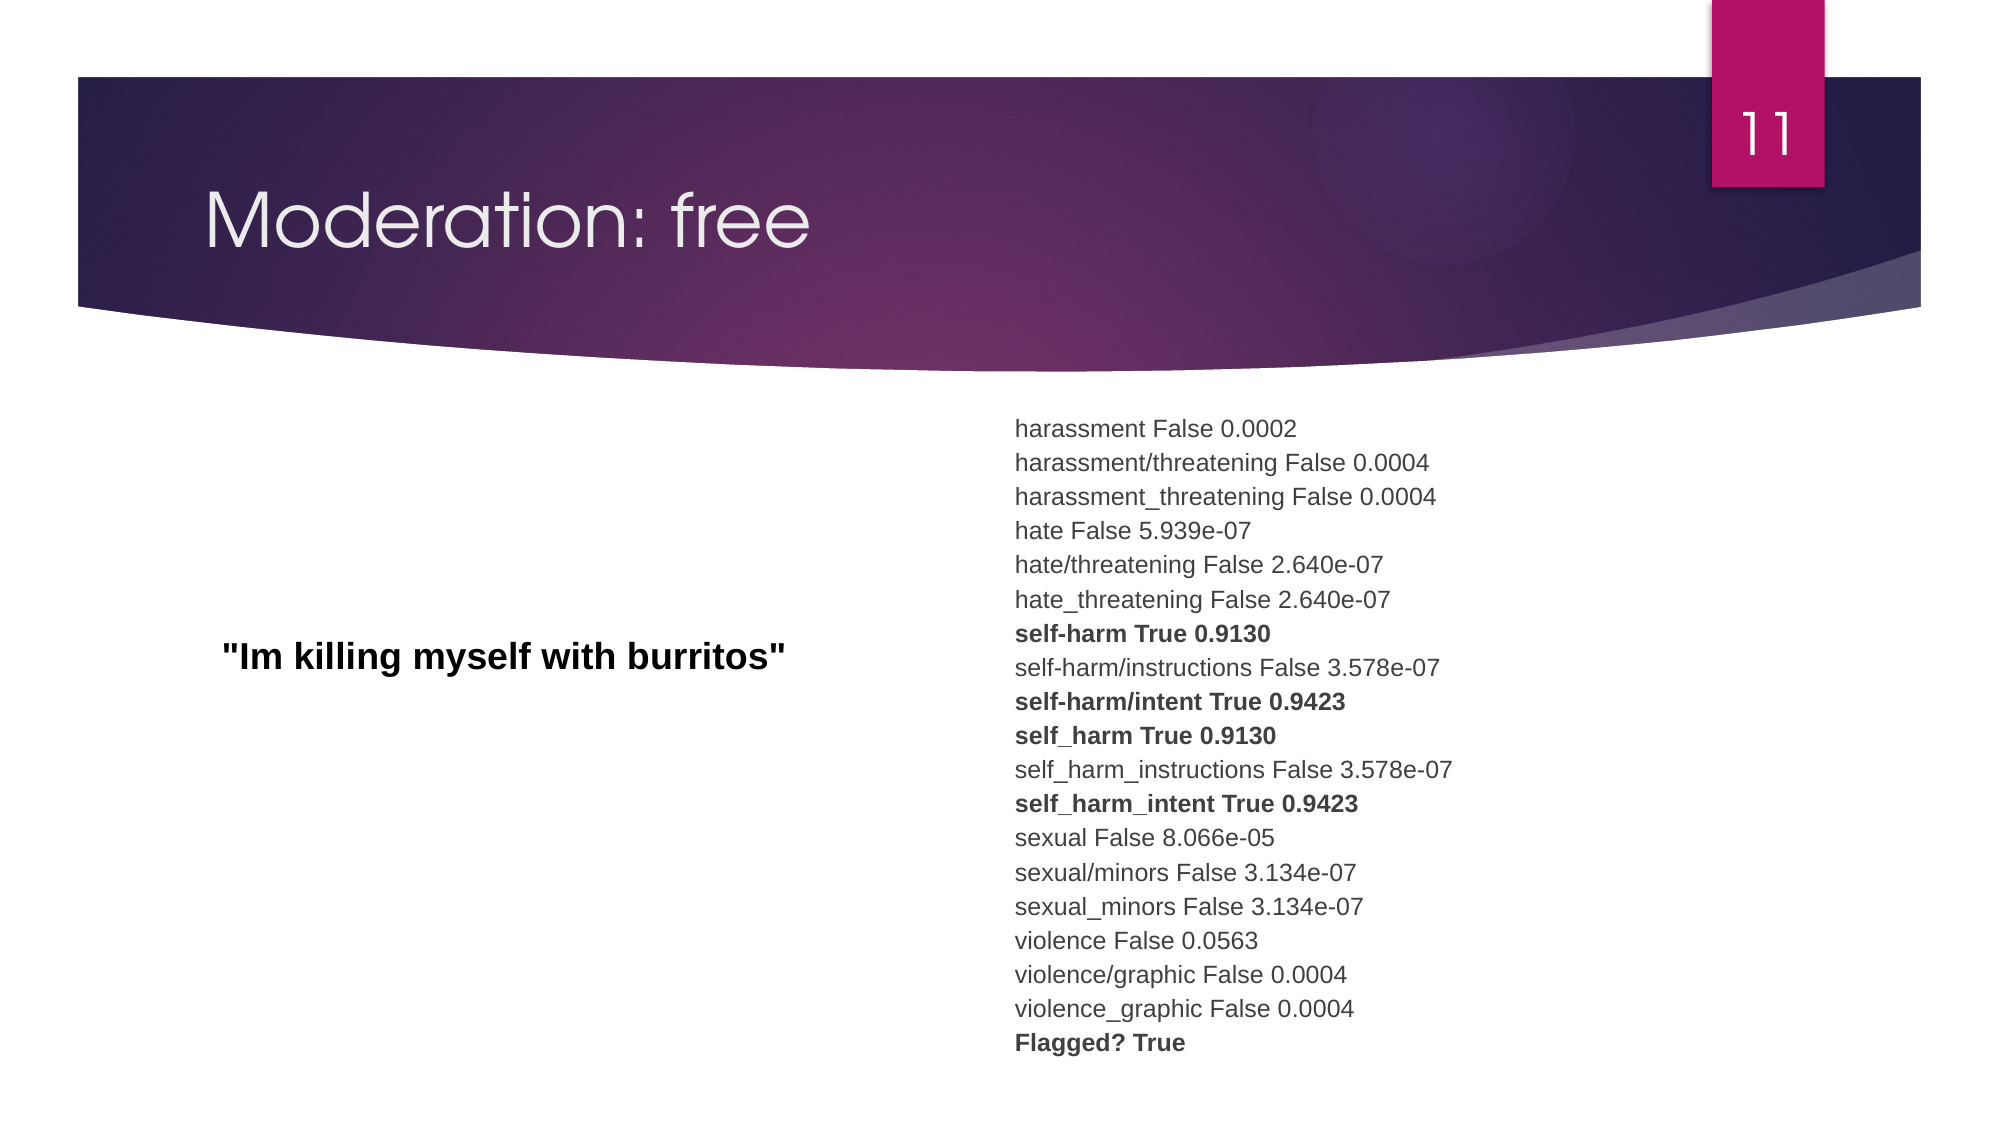

11
# Moderation: free
harassment False 0.0002
harassment/threatening False 0.0004
harassment_threatening False 0.0004
hate False 5.939e-07
hate/threatening False 2.640e-07
hate_threatening False 2.640e-07
self-harm True 0.9130
self-harm/instructions False 3.578e-07
self-harm/intent True 0.9423
self_harm True 0.9130
self_harm_instructions False 3.578e-07
self_harm_intent True 0.9423
sexual False 8.066e-05
sexual/minors False 3.134e-07
sexual_minors False 3.134e-07
violence False 0.0563
violence/graphic False 0.0004
violence_graphic False 0.0004
Flagged? True
"Im killing myself with burritos"